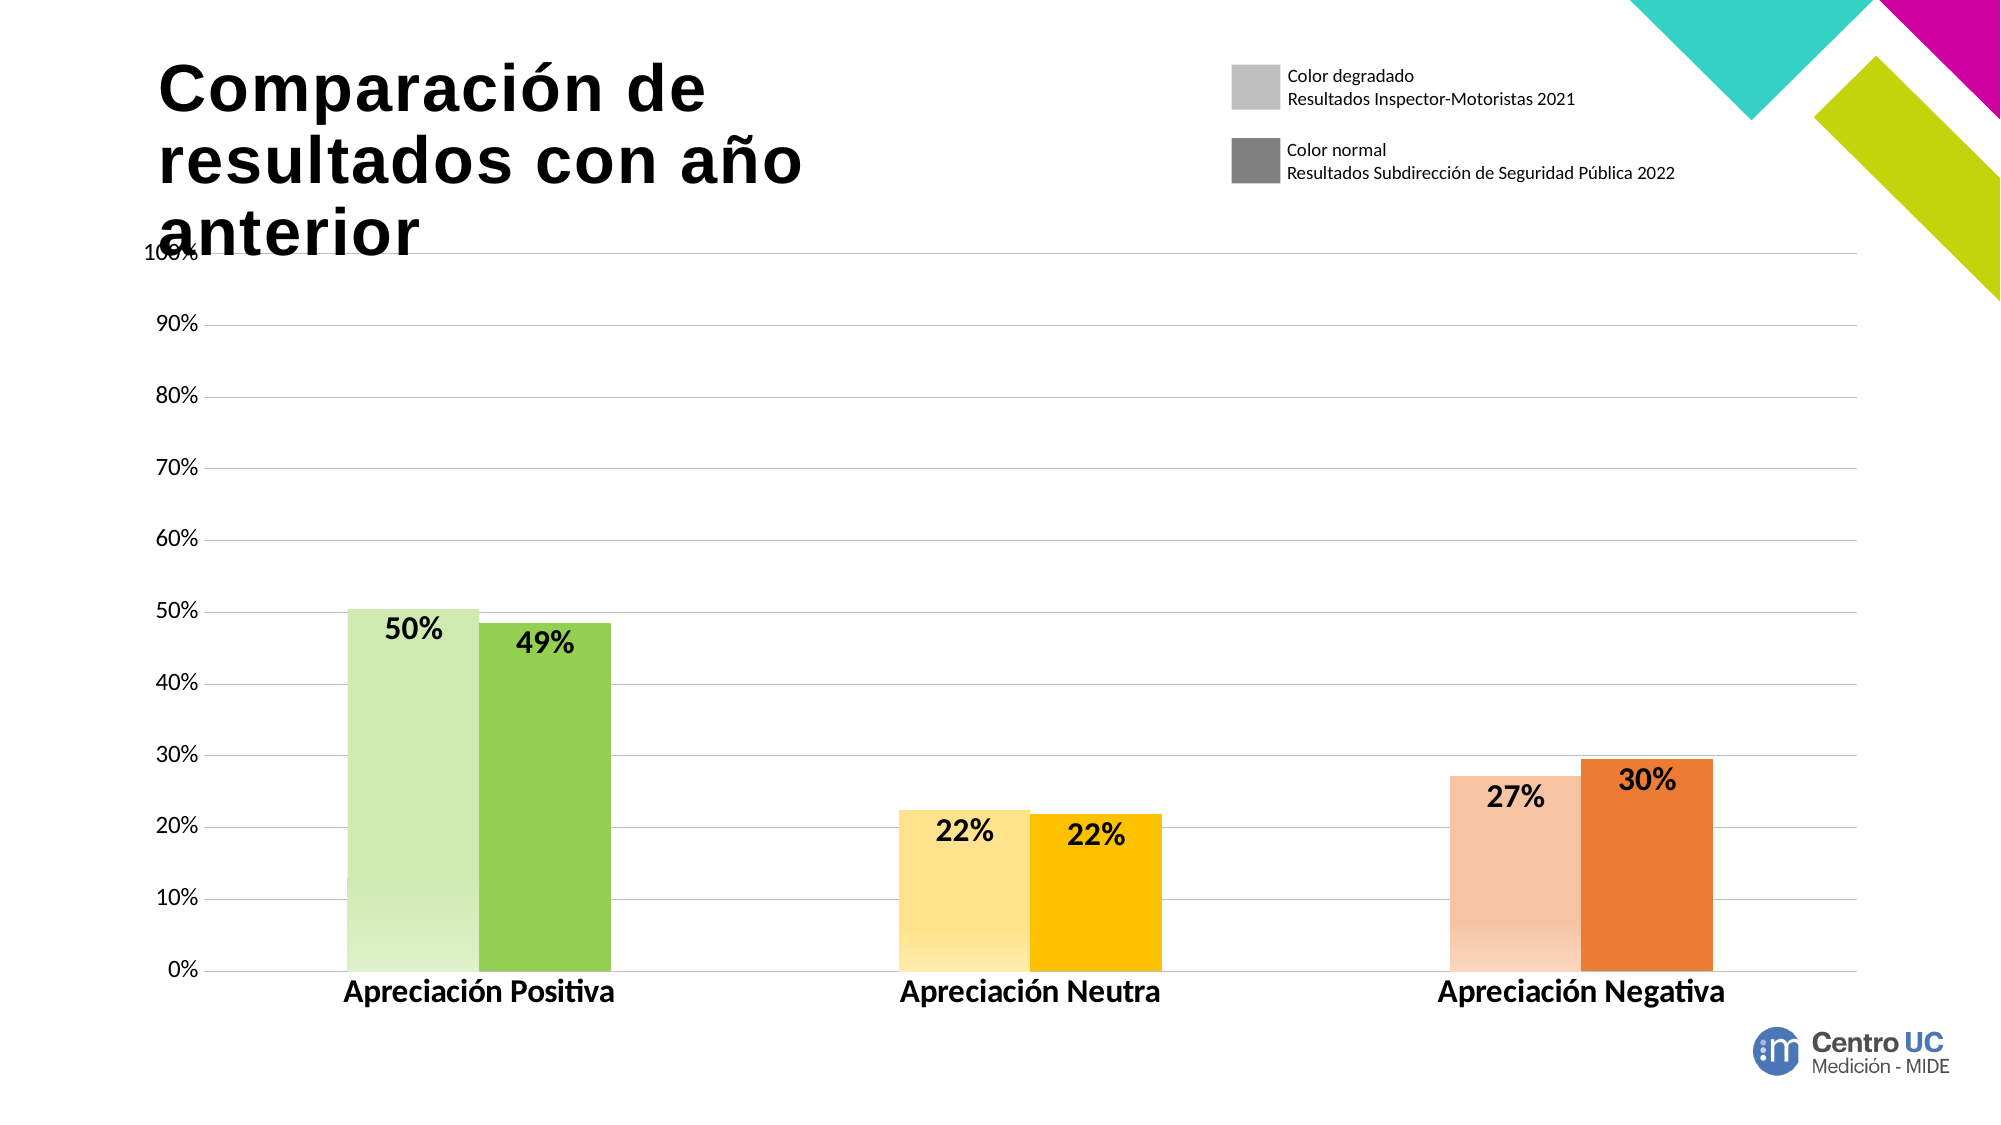

# Comparación de resultados con año anterior
Color degradado
Resultados Inspector-Motoristas 2021

Color normal
Resultados Subdirección de Seguridad Pública 2022

### Chart

| Category | Área | Resultados 2021 |
|---|---|---|
| Apreciación Positiva | 0.5044715447154472 | 0.48583333333333334 |
| Apreciación Neutra | 0.22459349593495934 | 0.21895833333333334 |
| Apreciación Negativa | 0.2709349593495935 | 0.29520833333333335 |